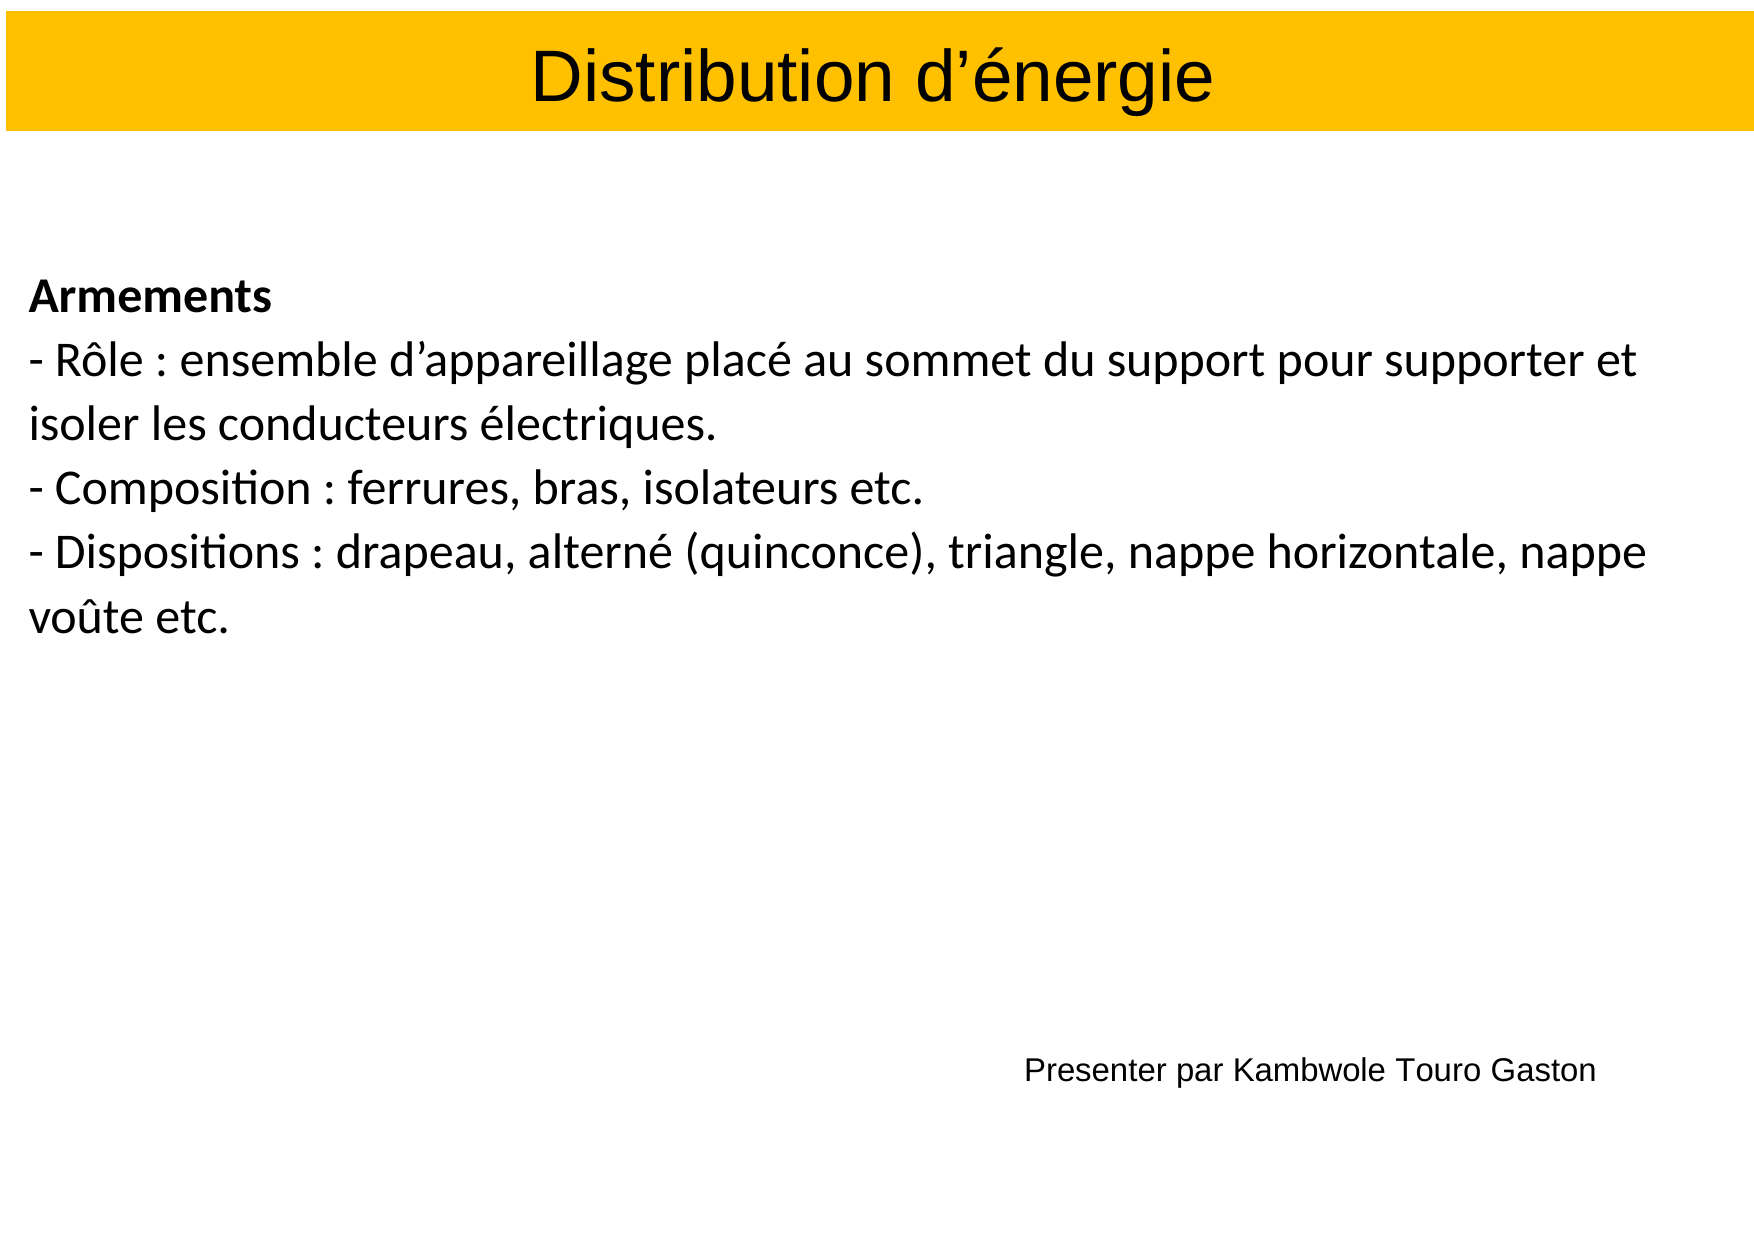

Distribution d’énergie

Armements
- Rôle : ensemble d’appareillage placé au sommet du support pour supporter et isoler les conducteurs électriques.
- Composition : ferrures, bras, isolateurs etc.
- Dispositions : drapeau, alterné (quinconce), triangle, nappe horizontale, nappe voûte etc.

Presenter par Kambwole Touro Gaston